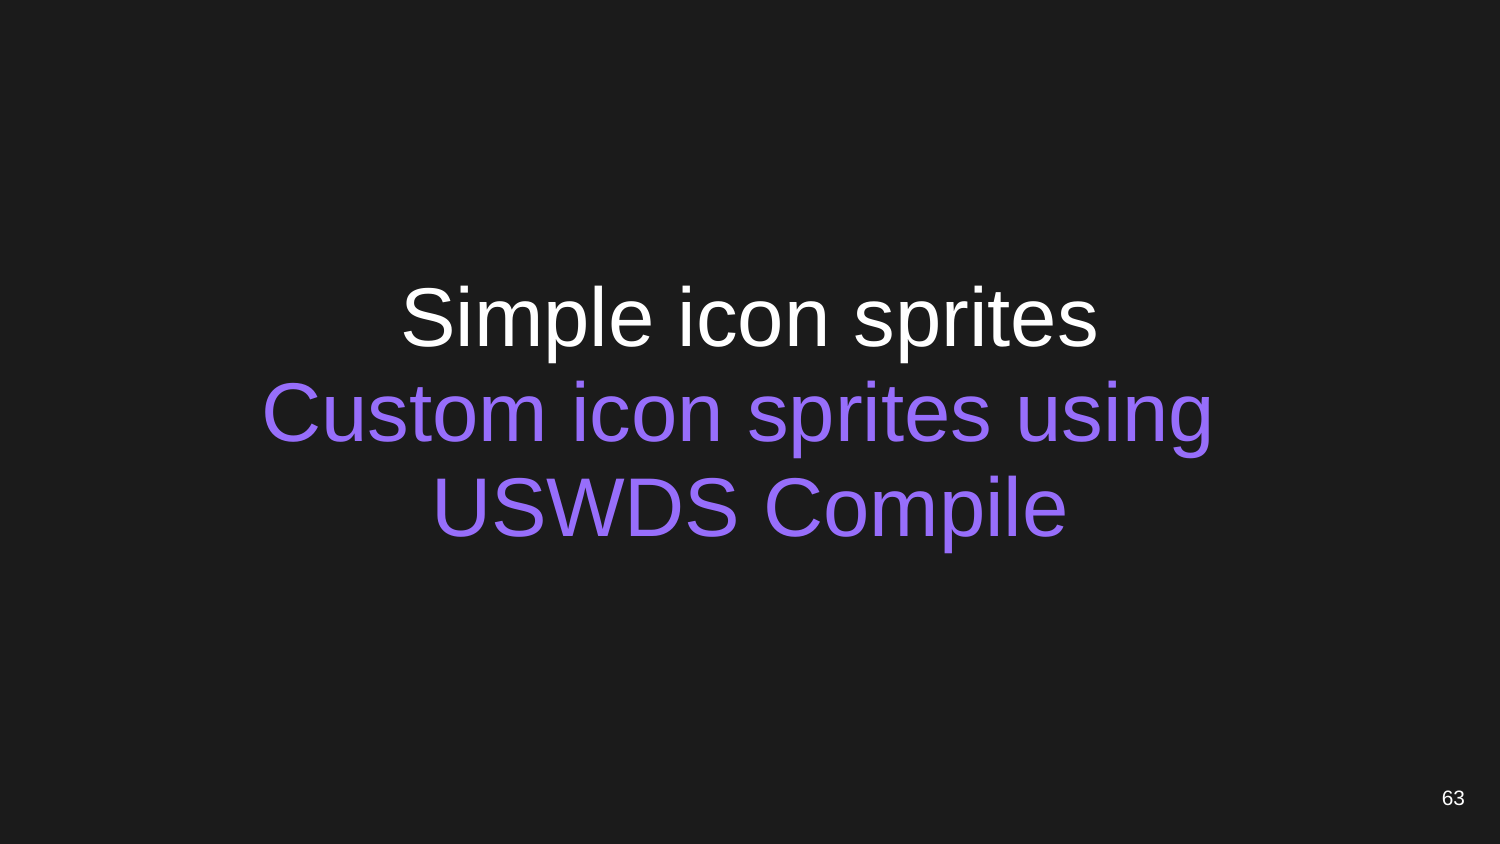

# Simple icon sprites
Custom icon sprites using
USWDS Compile
63